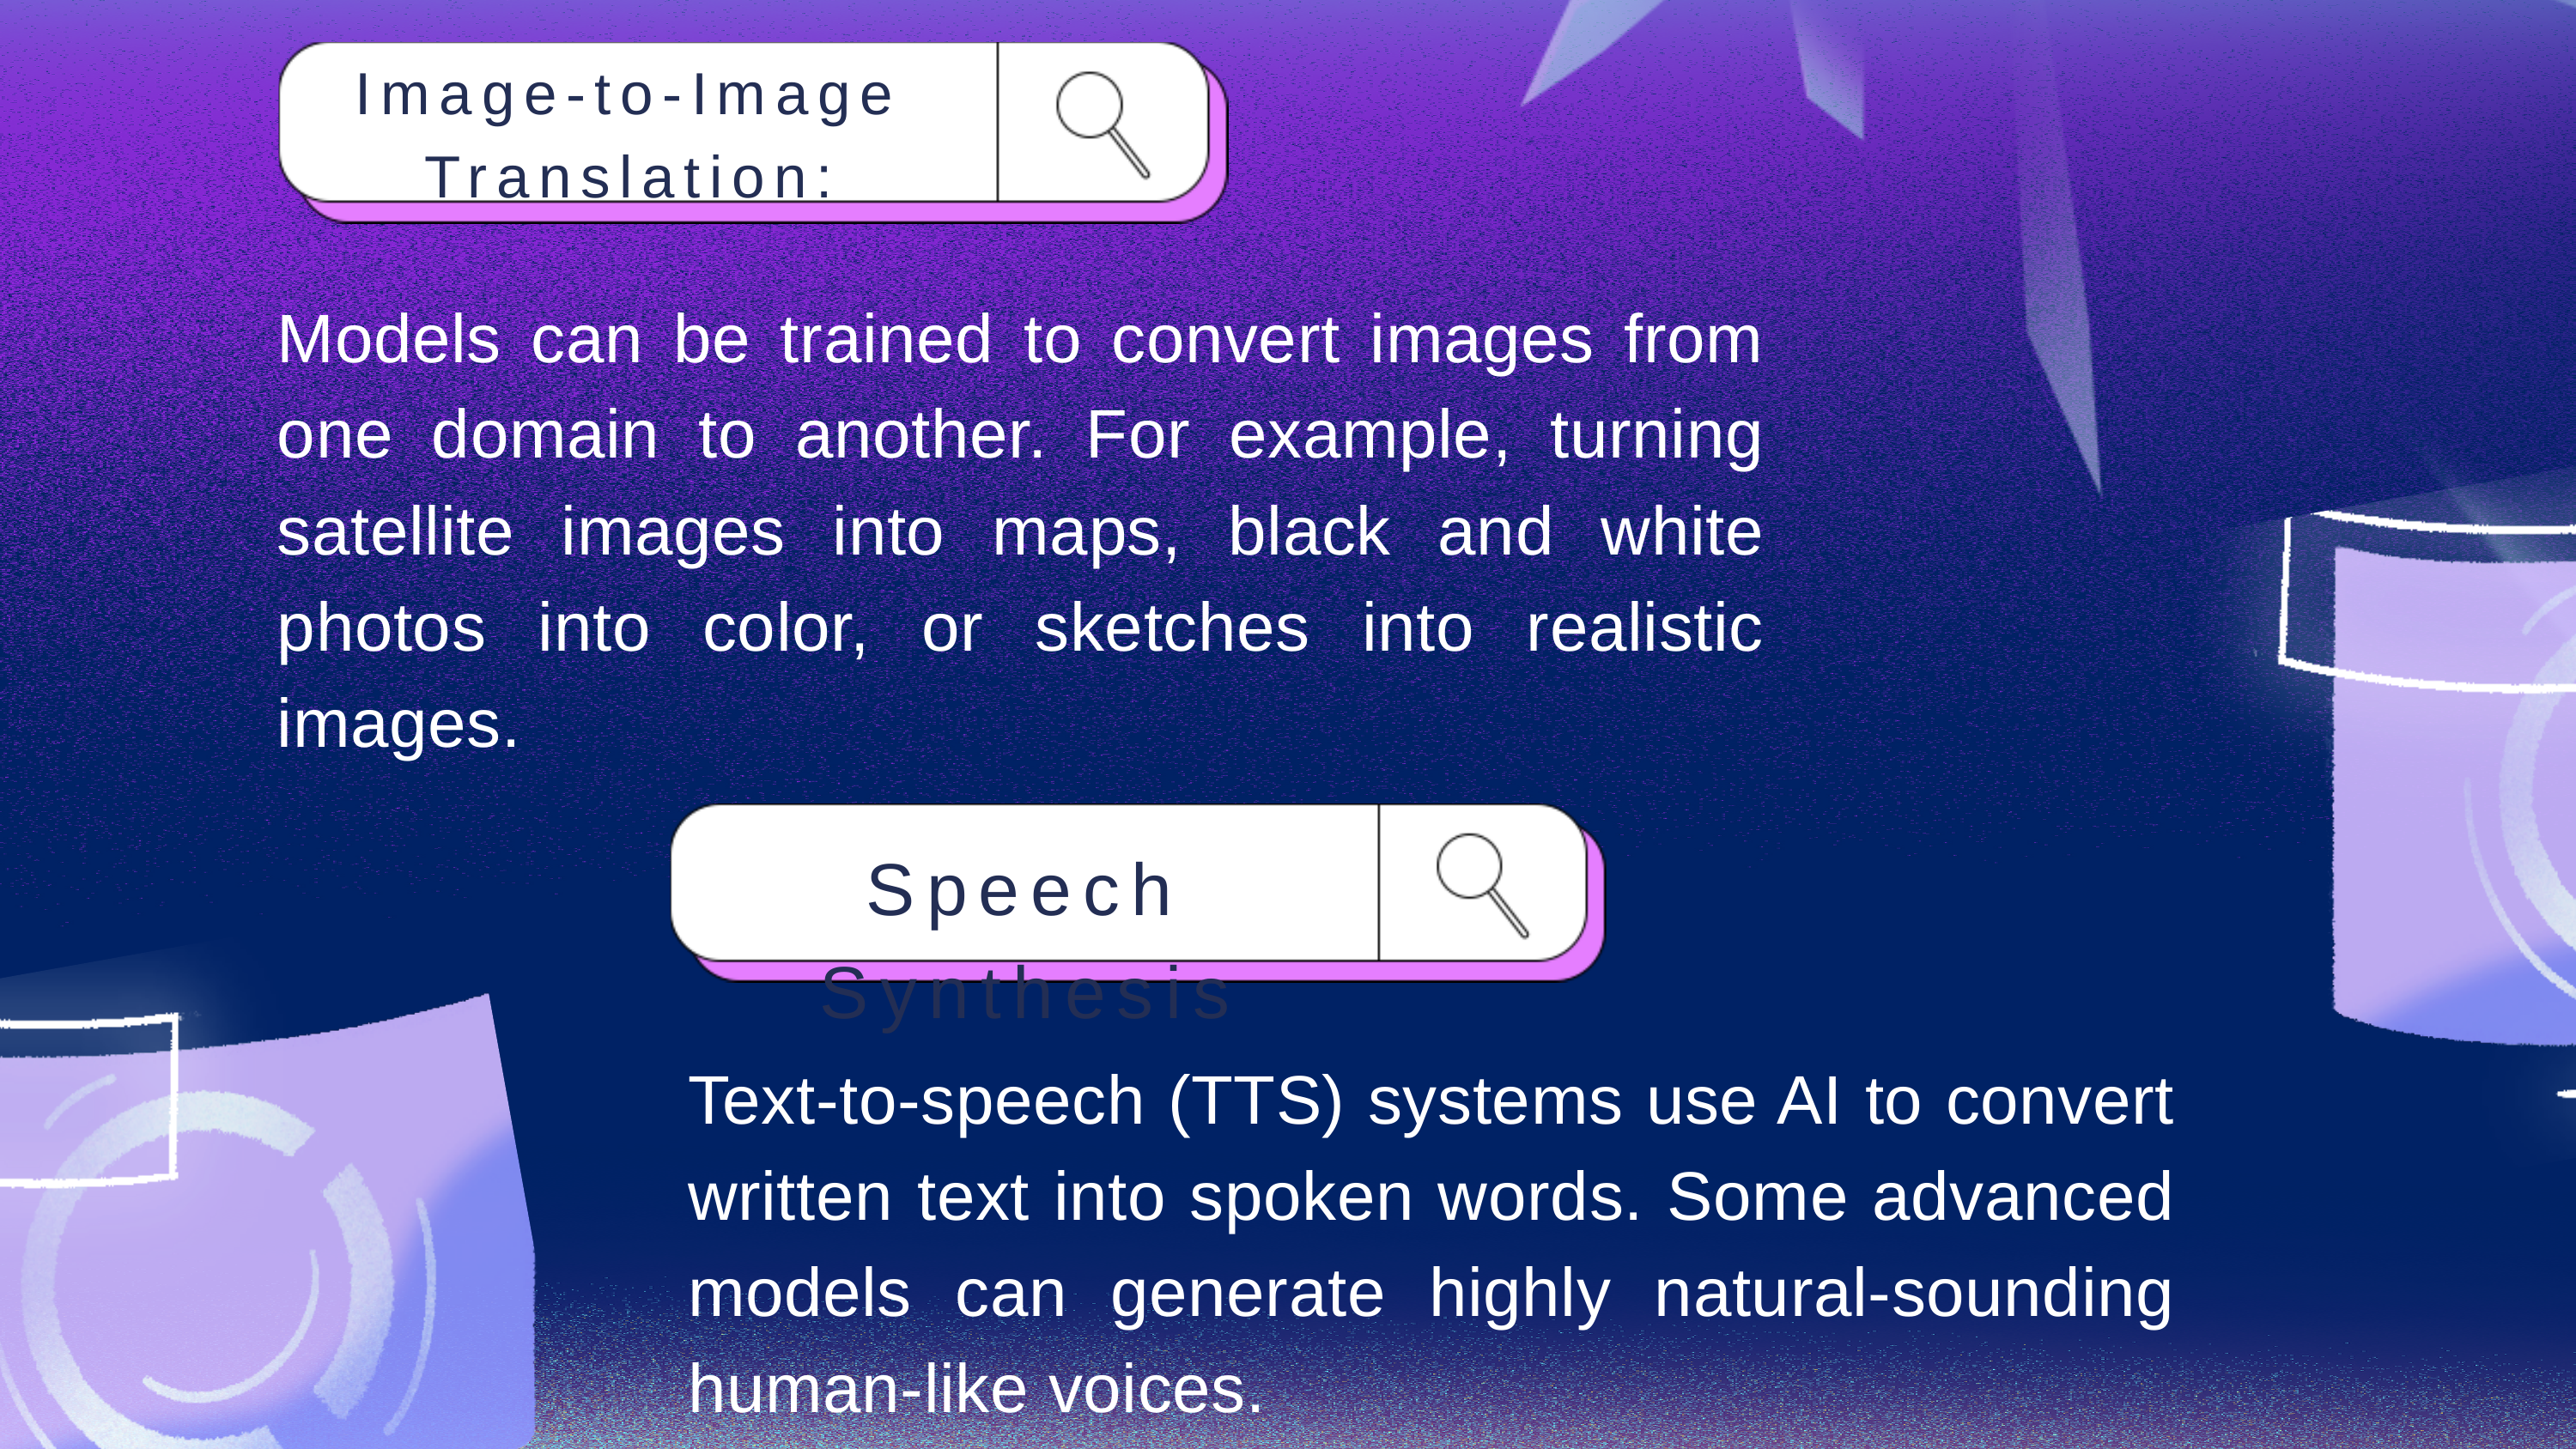

Image-to-Image Translation:
Models can be trained to convert images from one domain to another. For example, turning satellite images into maps, black and white photos into color, or sketches into realistic images.

Speech Synthesis

Text-to-speech (TTS) systems use AI to convert written text into spoken words. Some advanced models can generate highly natural-sounding human-like voices.